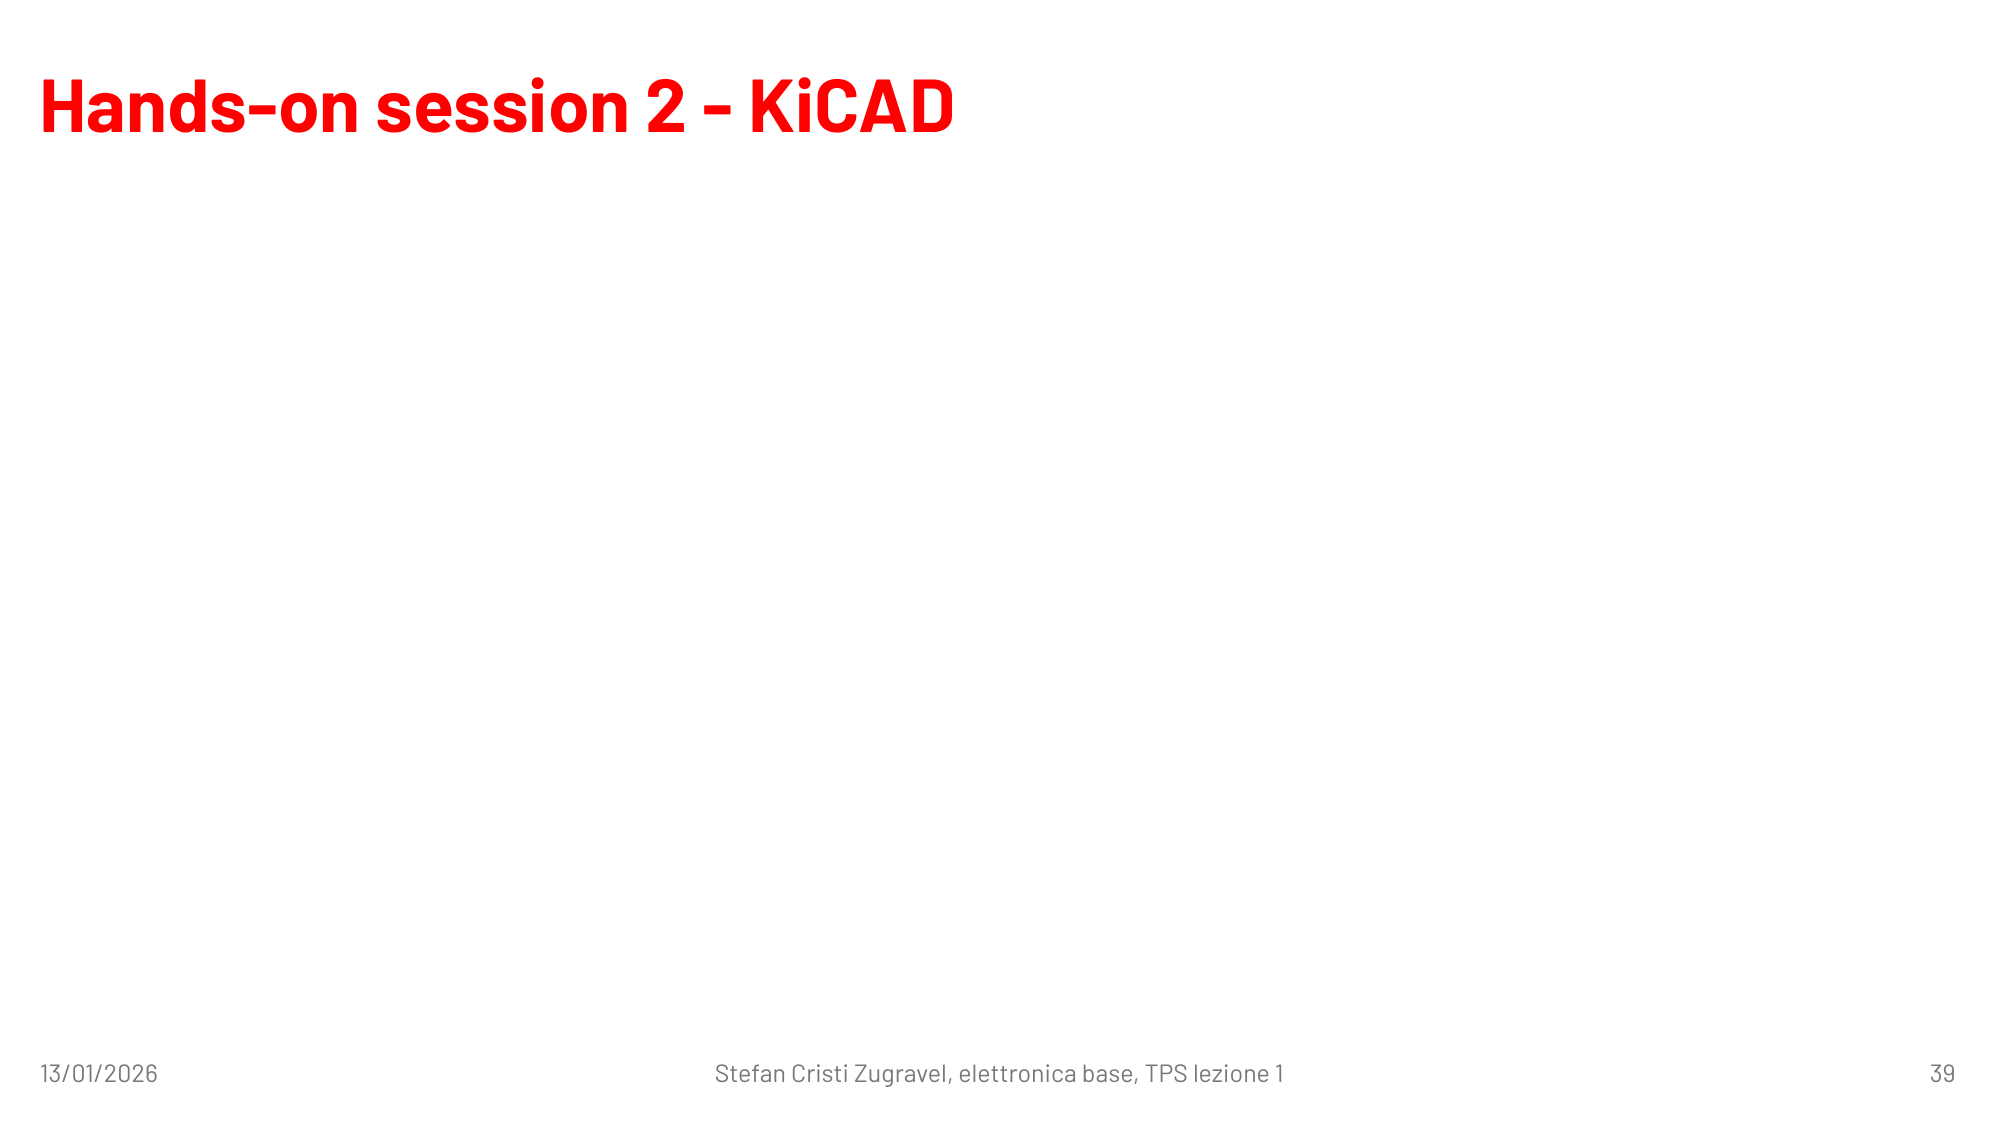

# Hands-on session 2 - KiCAD
13/01/2026
Stefan Cristi Zugravel, elettronica base, TPS lezione 1
39